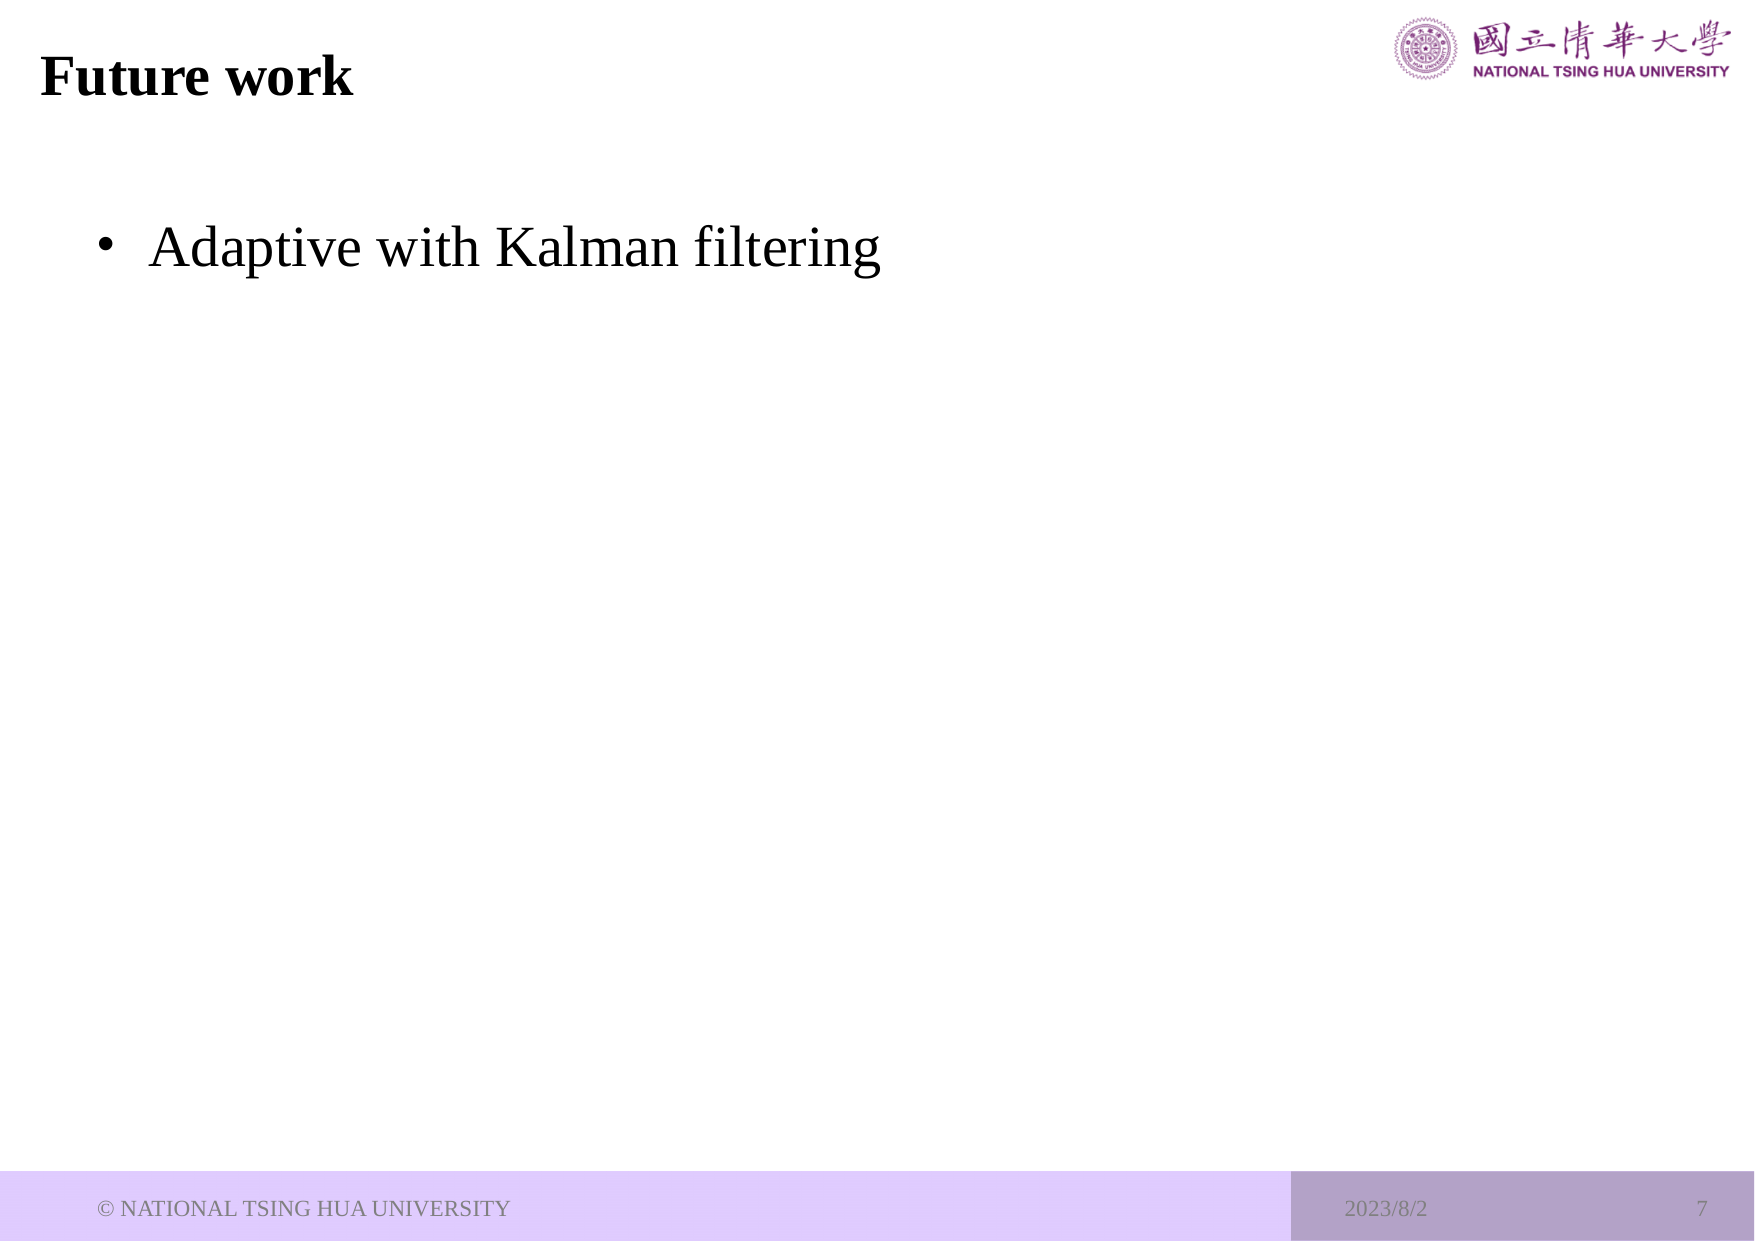

# Future work
Adaptive with Kalman filtering
© NATIONAL TSING HUA UNIVERSITY
2023/8/2
7